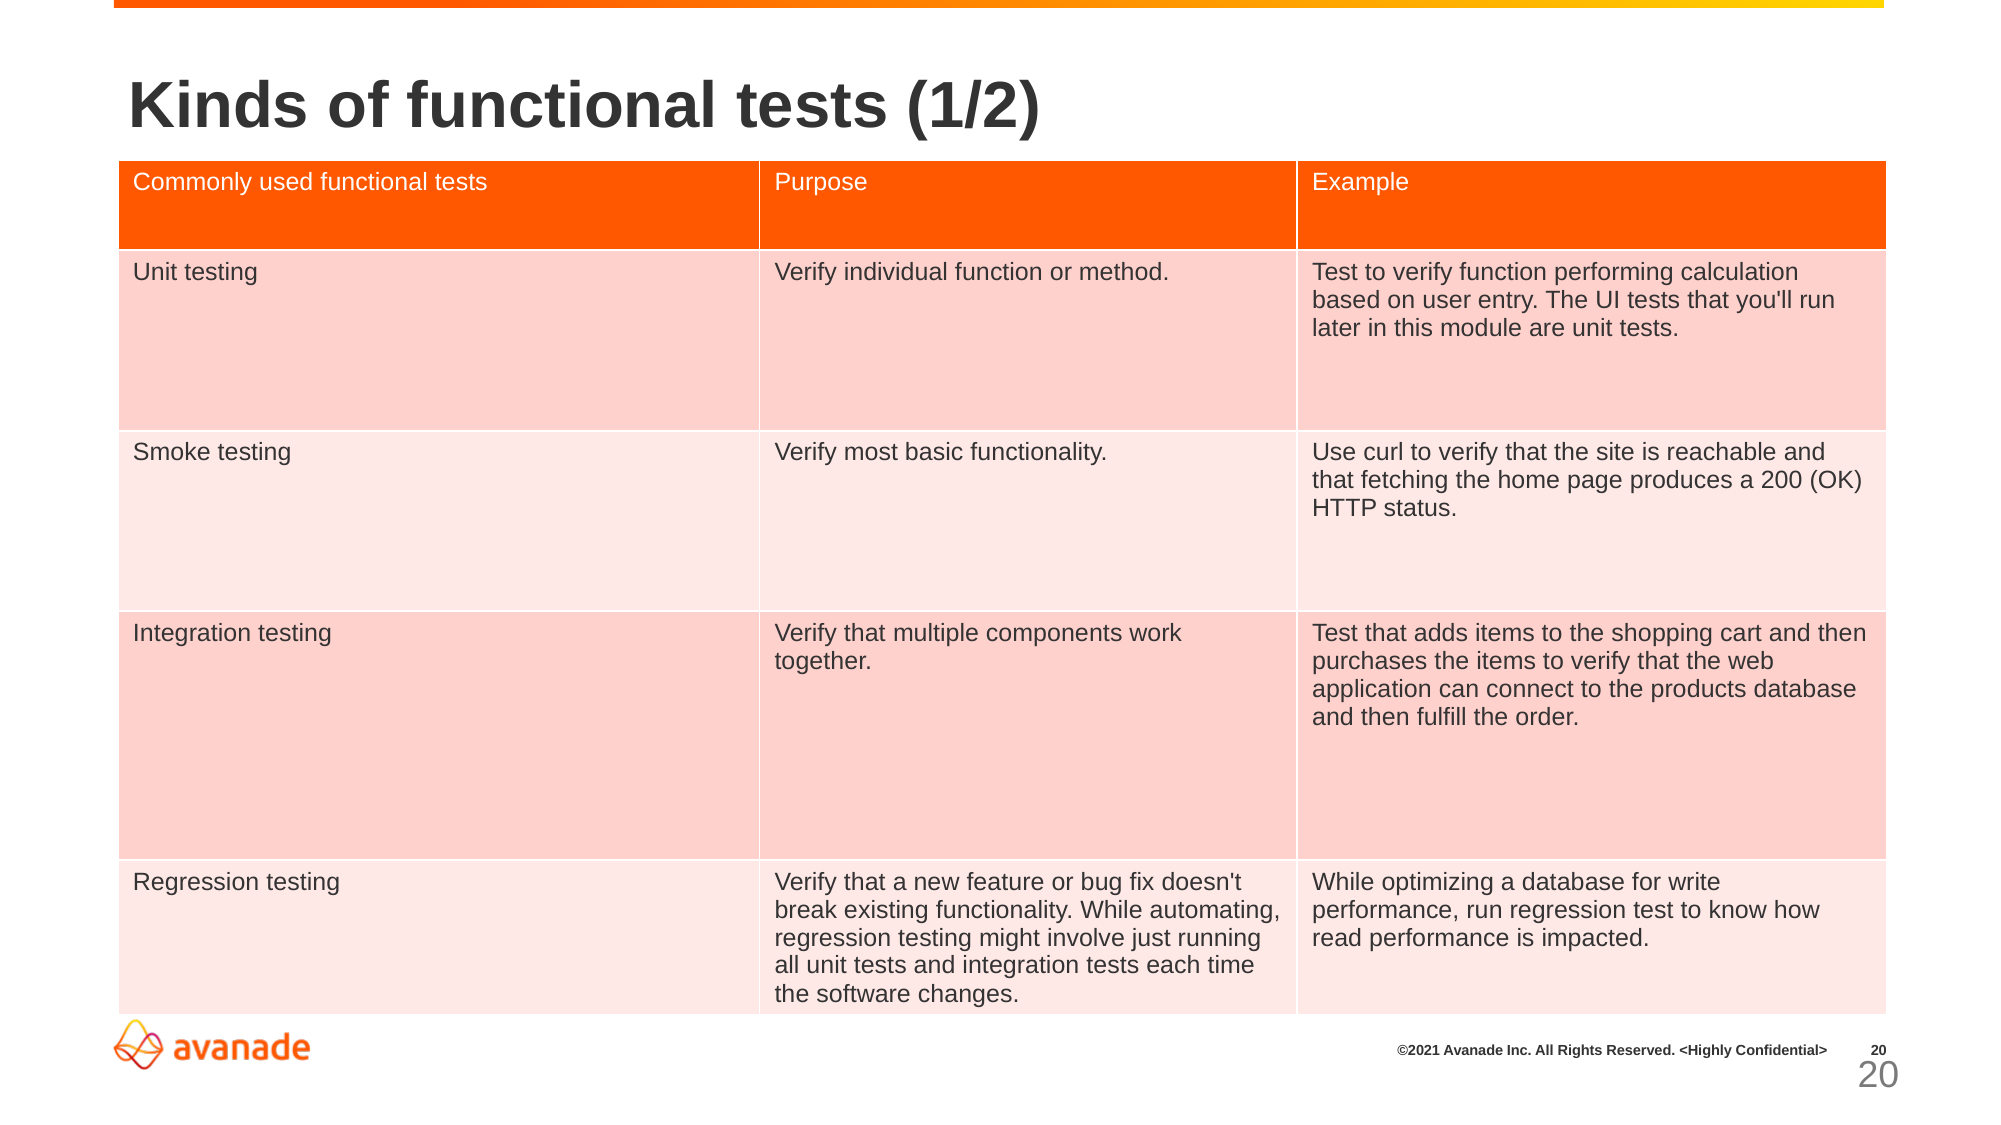

# Kinds of functional tests (1/2)
| Commonly used functional tests | Purpose | Example |
| --- | --- | --- |
| Unit testing | Verify individual function or method. | Test to verify function performing calculation based on user entry. The UI tests that you'll run later in this module are unit tests. |
| Smoke testing | Verify most basic functionality. | Use curl to verify that the site is reachable and that fetching the home page produces a 200 (OK) HTTP status. |
| Integration testing | Verify that multiple components work together. | Test that adds items to the shopping cart and then purchases the items to verify that the web application can connect to the products database and then fulfill the order. |
| Regression testing | Verify that a new feature or bug fix doesn't break existing functionality. While automating, regression testing might involve just running all unit tests and integration tests each time the software changes. | While optimizing a database for write performance, run regression test to know how read performance is impacted. |
20